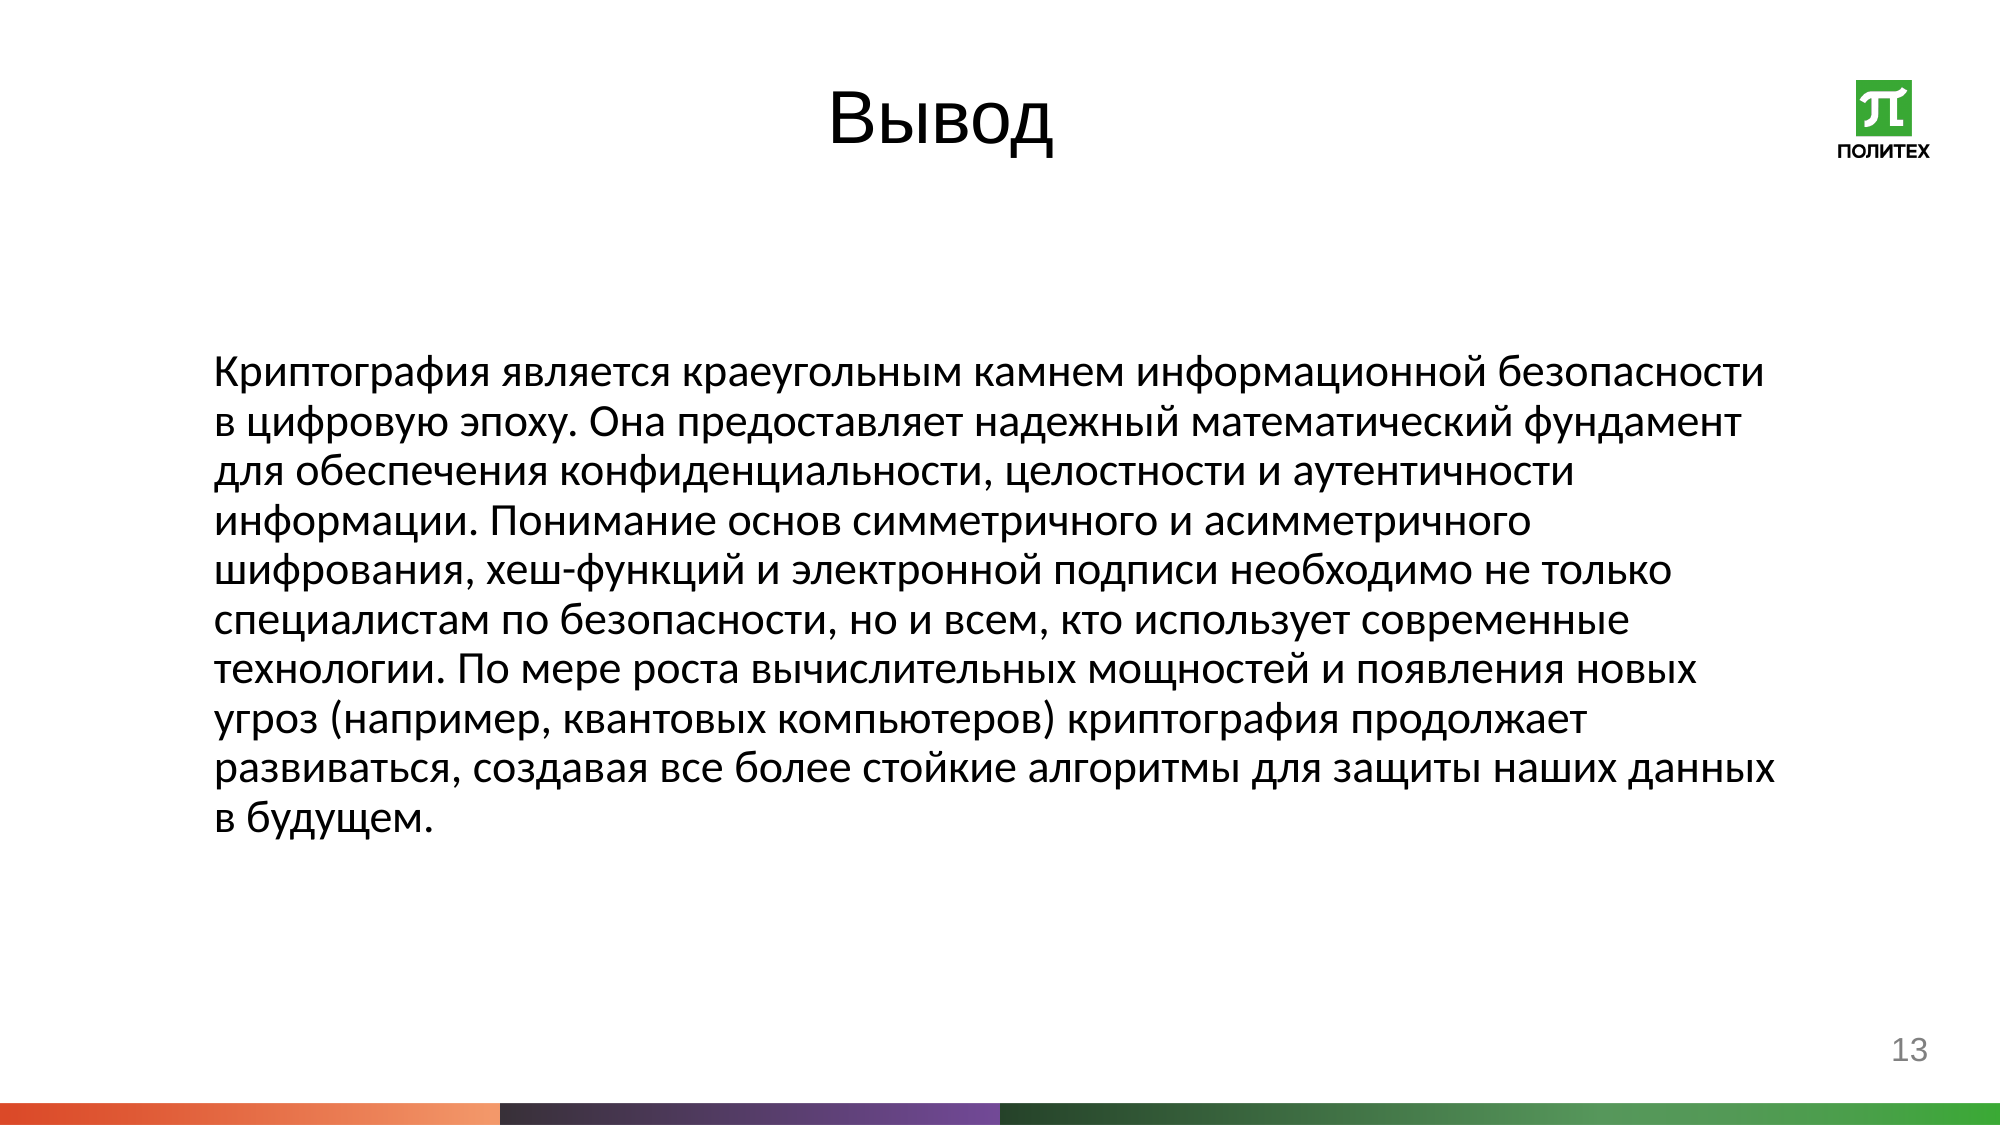

# Вывод
Криптография является краеугольным камнем информационной безопасности в цифровую эпоху. Она предоставляет надежный математический фундамент для обеспечения конфиденциальности, целостности и аутентичности информации. Понимание основ симметричного и асимметричного шифрования, хеш-функций и электронной подписи необходимо не только специалистам по безопасности, но и всем, кто использует современные технологии. По мере роста вычислительных мощностей и появления новых угроз (например, квантовых компьютеров) криптография продолжает развиваться, создавая все более стойкие алгоритмы для защиты наших данных в будущем.
13